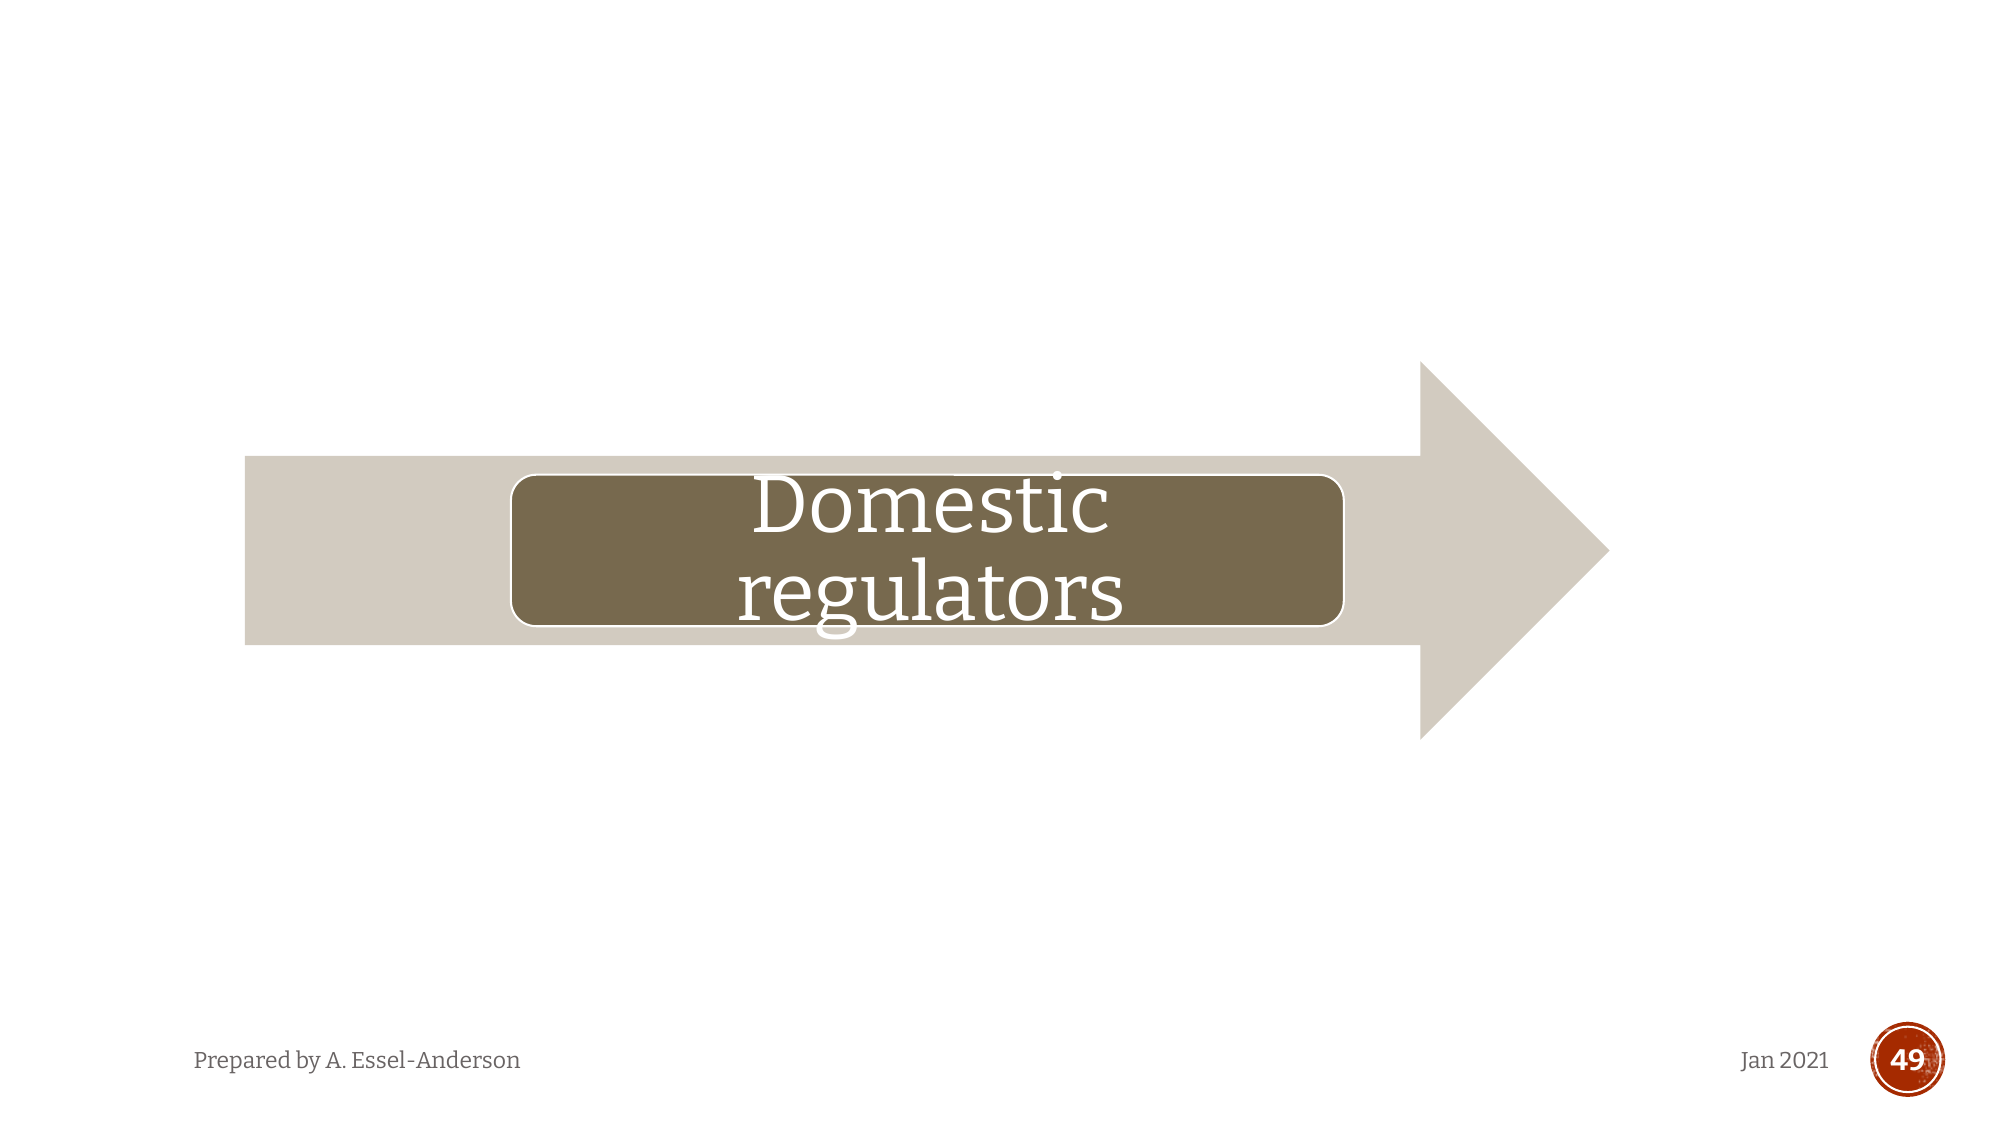

Domestic regulators
Prepared by A. Essel-Anderson
Jan 2021
49